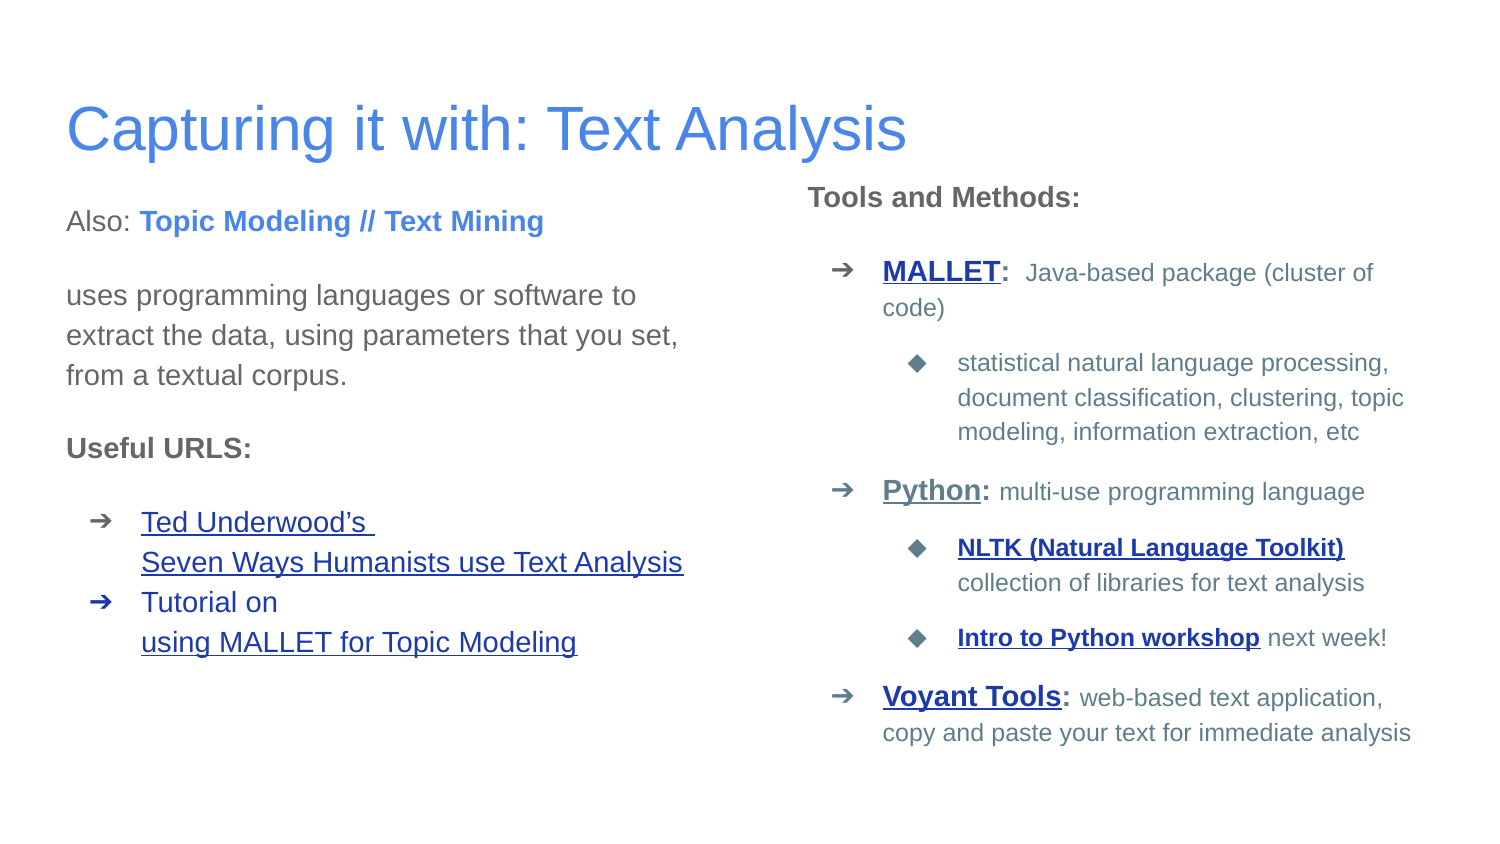

# Capturing it with: Text Analysis
Tools and Methods:
MALLET:  Java-based package (cluster of code)
statistical natural language processing, document classification, clustering, topic modeling, information extraction, etc
Python: multi-use programming language
NLTK (Natural Language Toolkit) collection of libraries for text analysis
Intro to Python workshop next week!
Voyant Tools: web-based text application, copy and paste your text for immediate analysis

Also: Topic Modeling // Text Mining
uses programming languages or software to extract the data, using parameters that you set, from a textual corpus.
Useful URLS:
Ted Underwood’s Seven Ways Humanists use Text Analysis
Tutorial on using MALLET for Topic Modeling